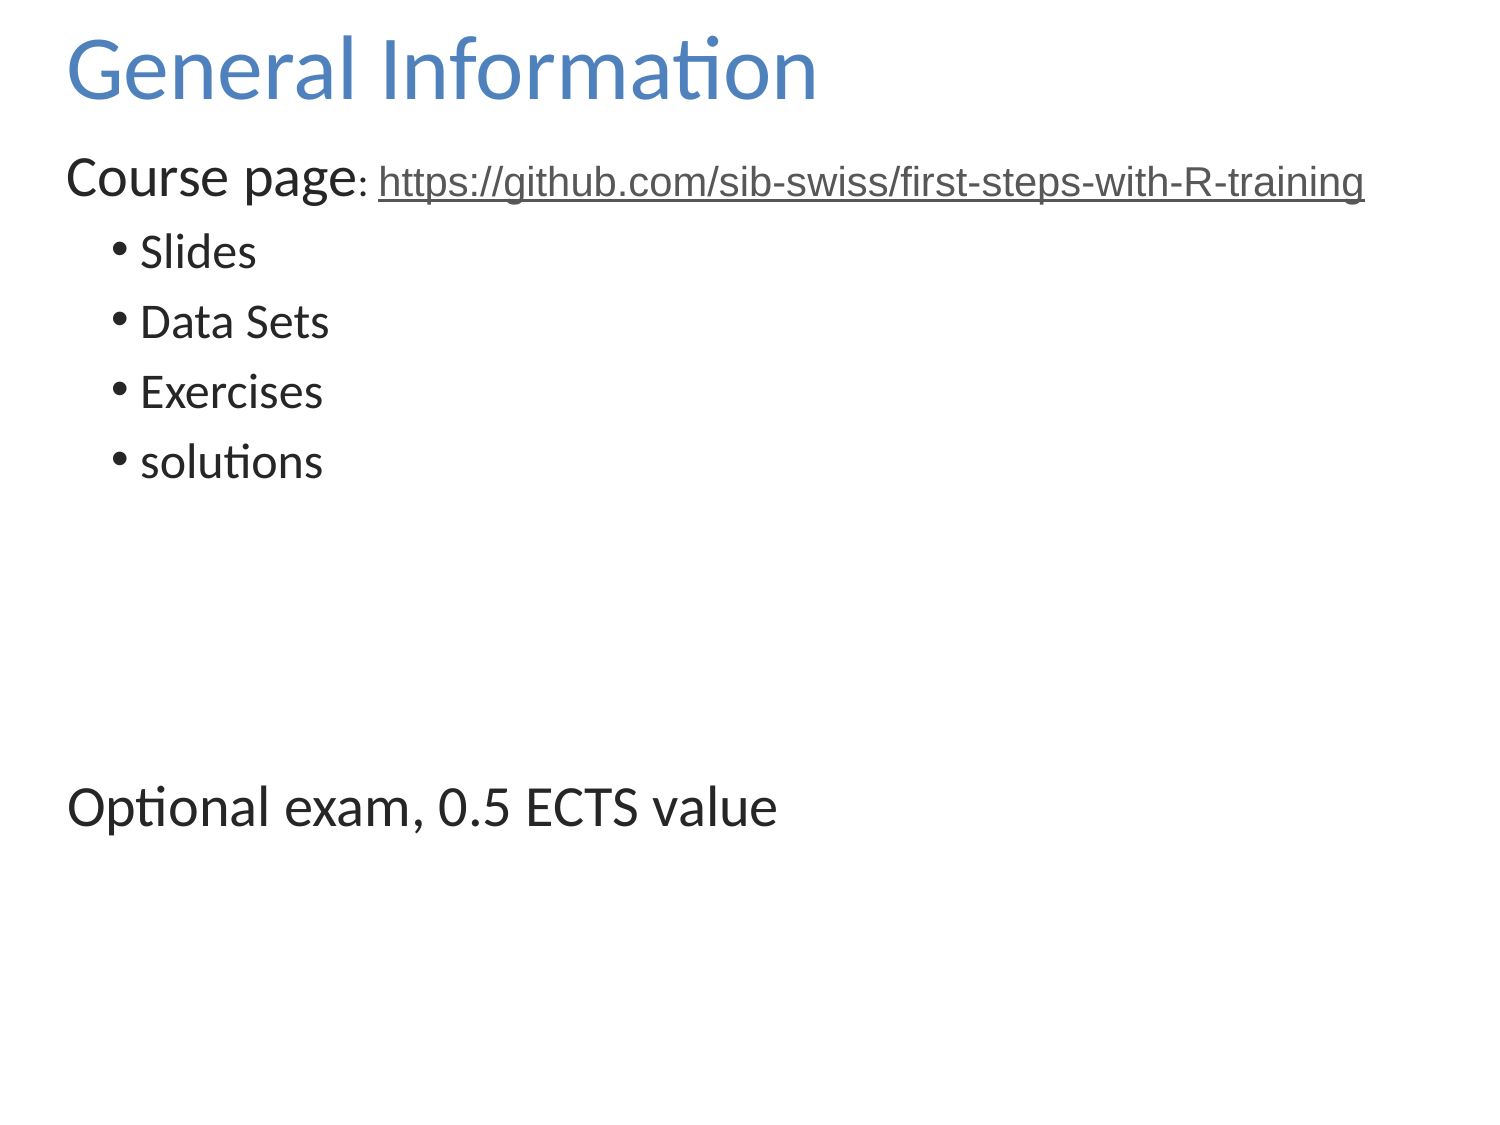

General Information
Course page: https://github.com/sib-swiss/first-steps-with-R-training
Slides
Data Sets
Exercises
solutions

Optional exam, 0.5 ECTS value